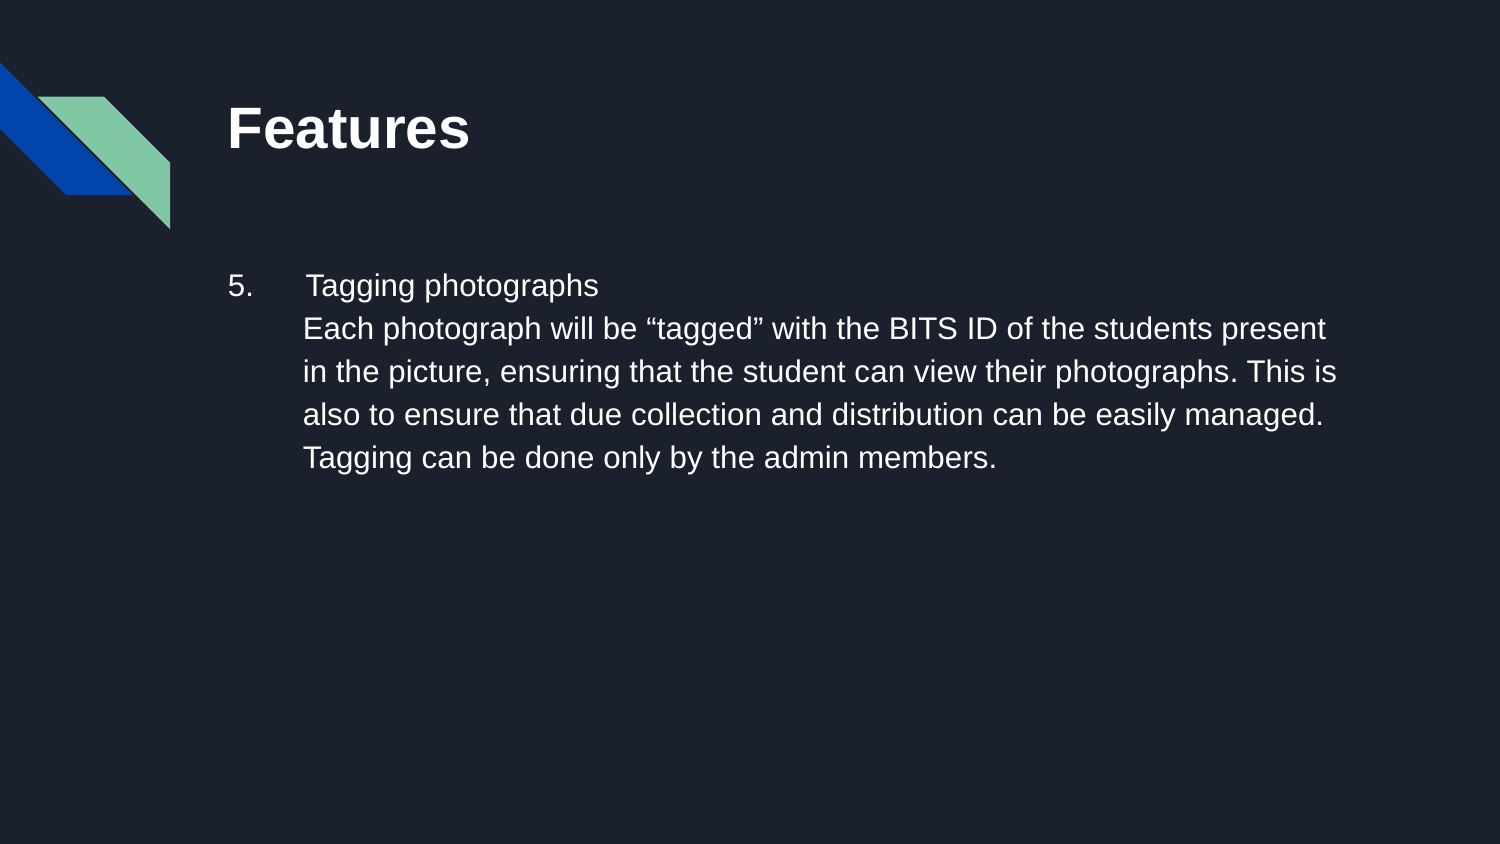

# Features

5.      Tagging photographs
Each photograph will be “tagged” with the BITS ID of the students present in the picture, ensuring that the student can view their photographs. This is also to ensure that due collection and distribution can be easily managed. Tagging can be done only by the admin members.